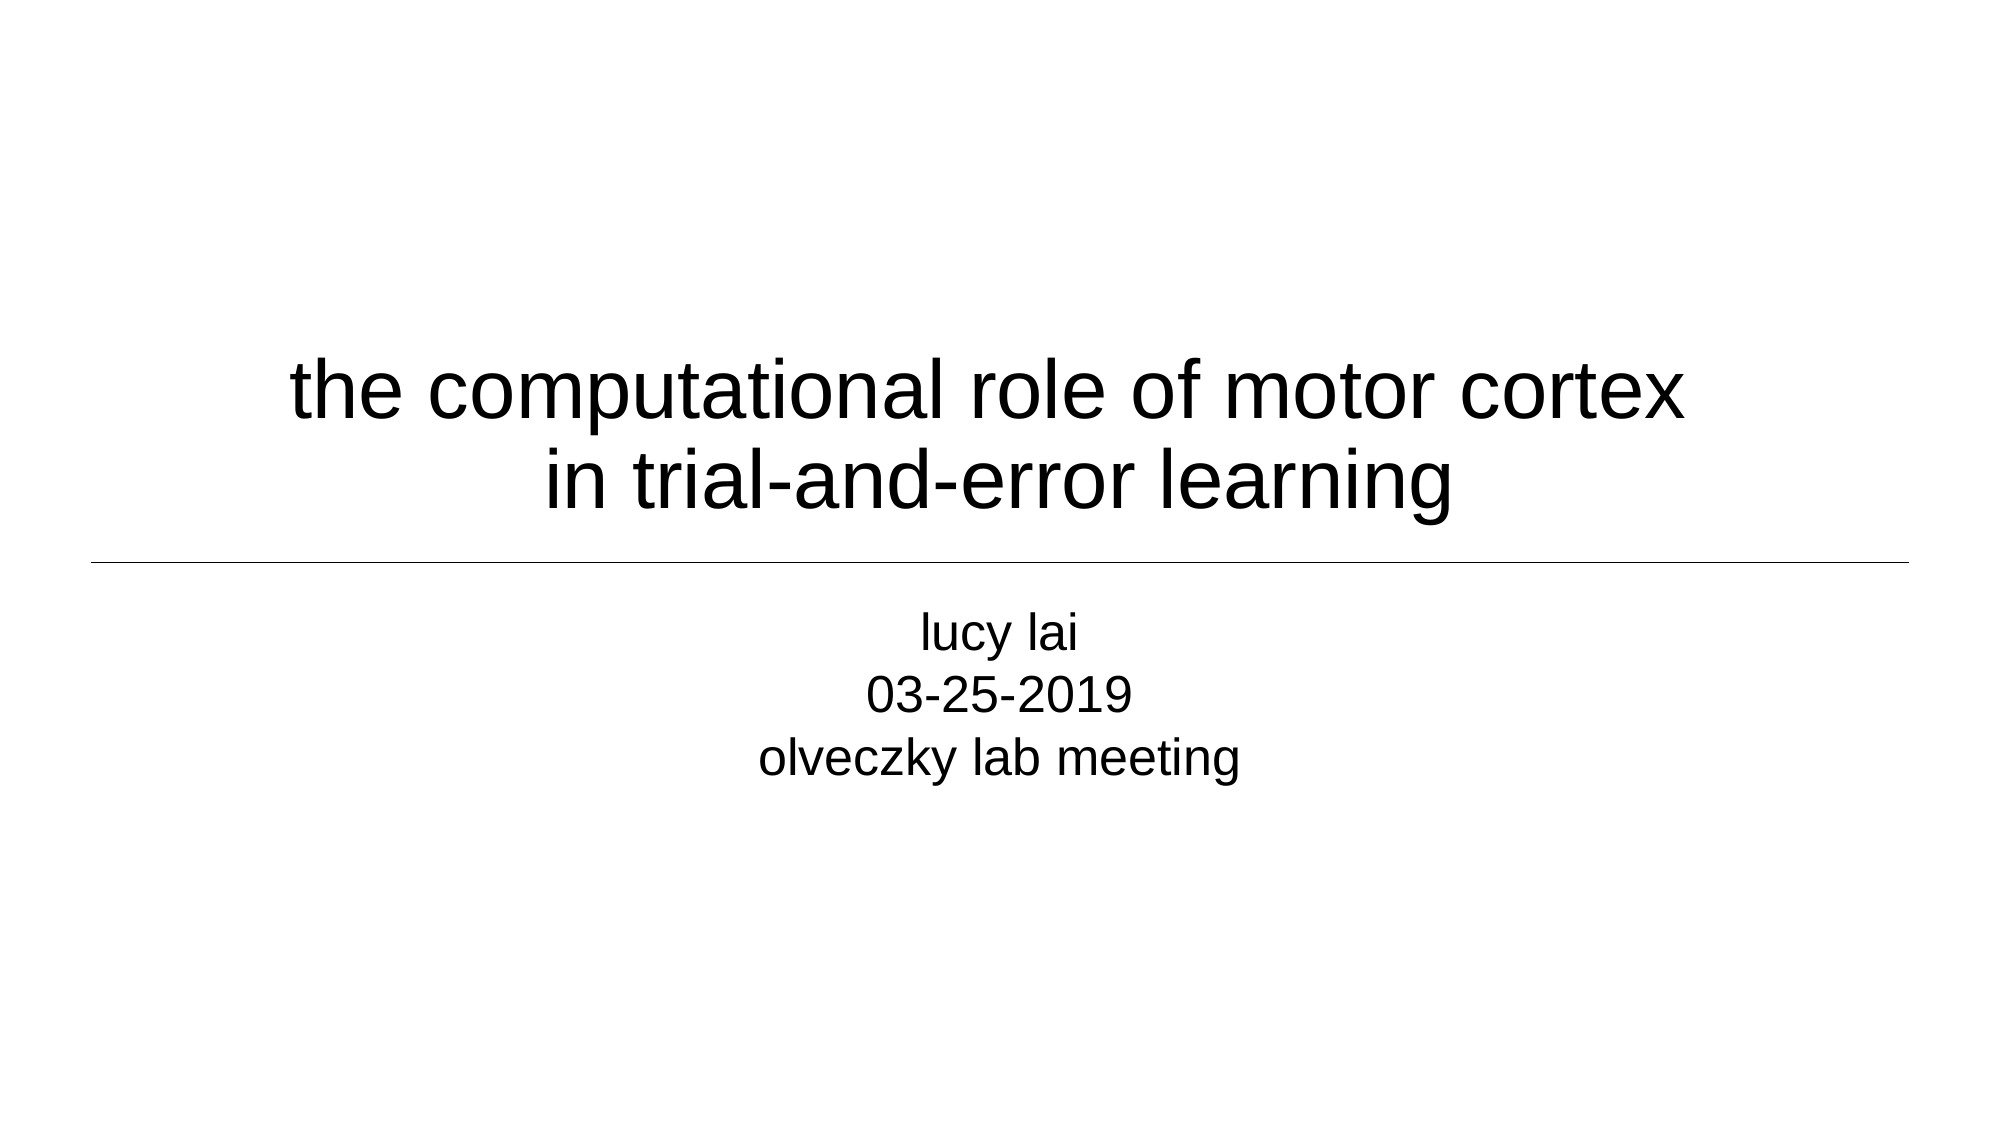

# the computational role of motor cortex in trial-and-error learning
lucy lai
03-25-2019
olveczky lab meeting